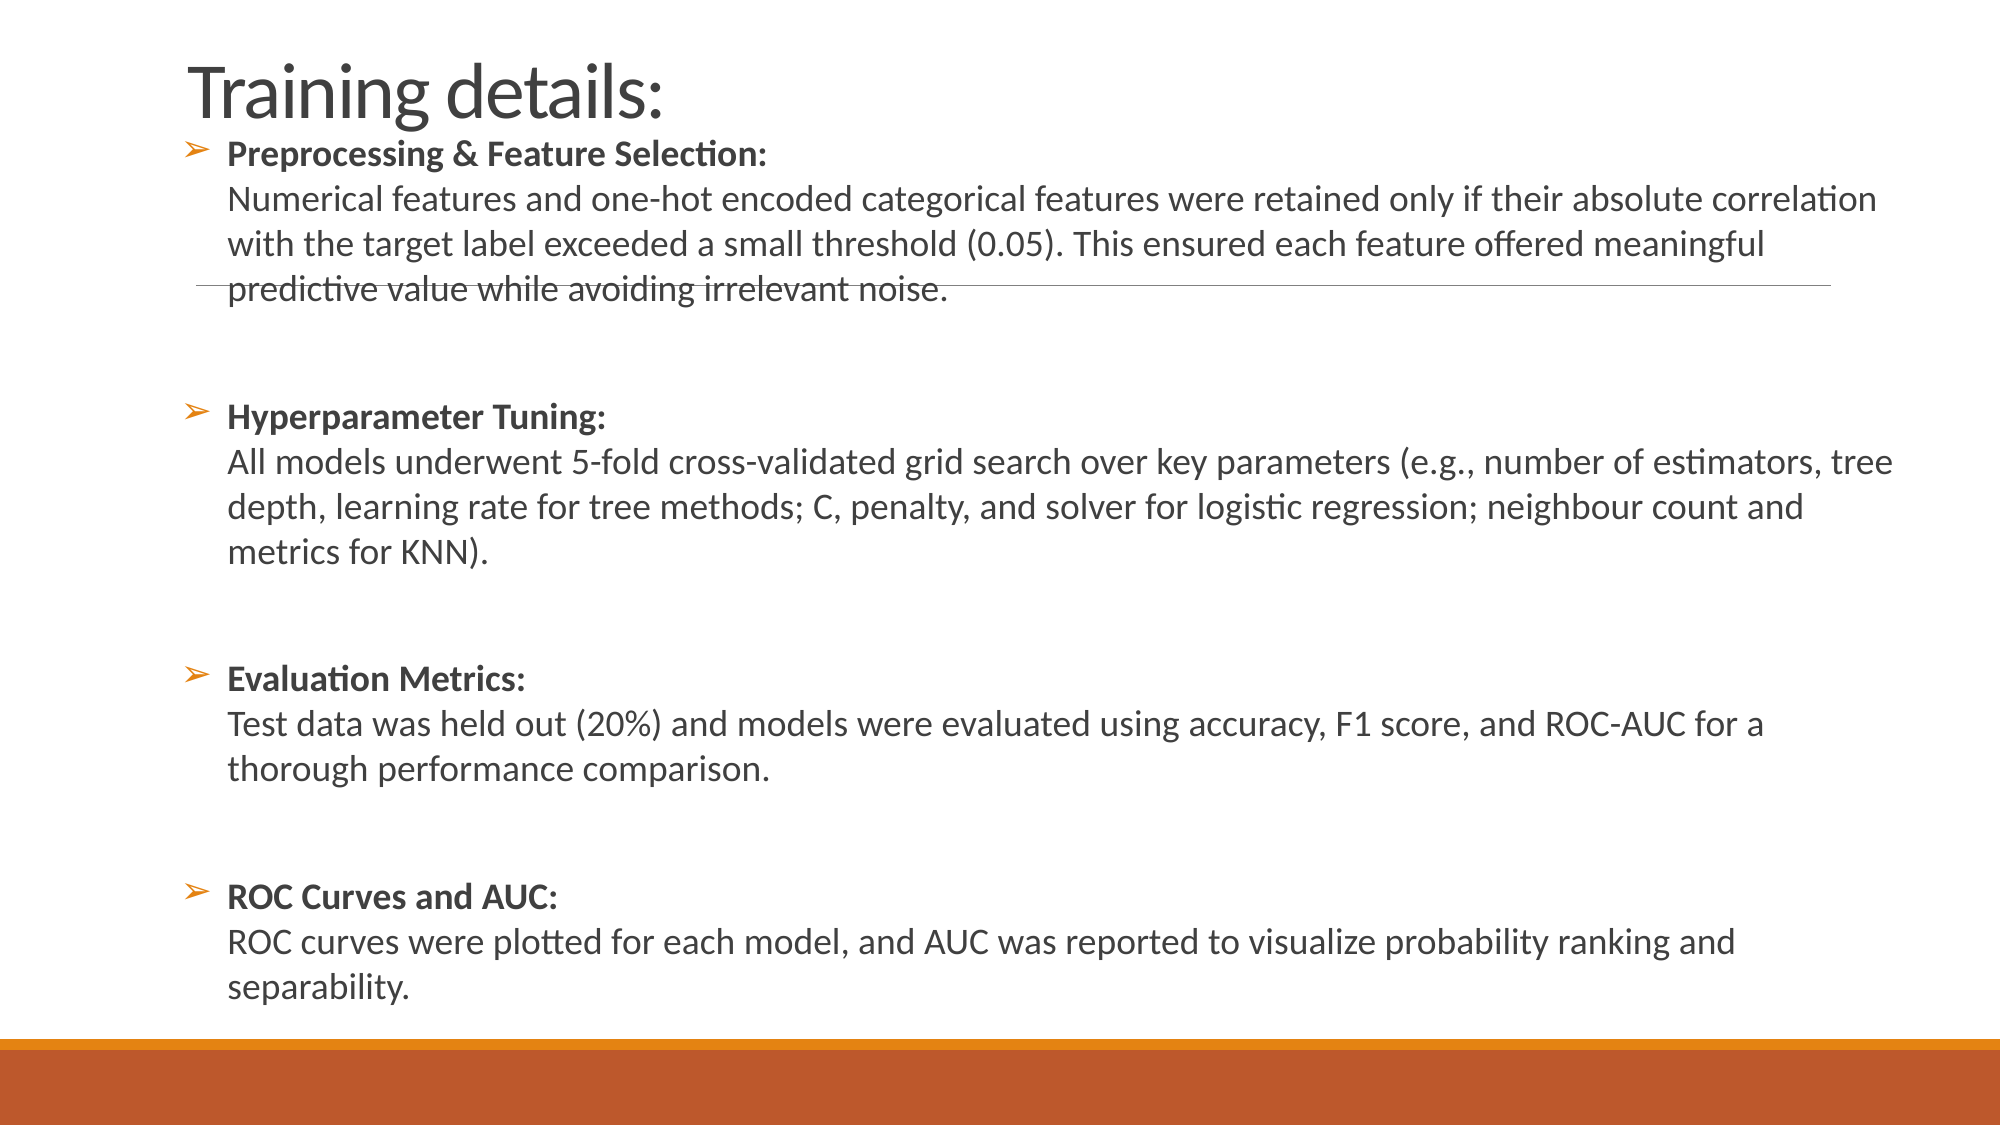

# Training details:
Preprocessing & Feature Selection:
Numerical features and one-hot encoded categorical features were retained only if their absolute correlation with the target label exceeded a small threshold (0.05). This ensured each feature offered meaningful predictive value while avoiding irrelevant noise.

Hyperparameter Tuning:
All models underwent 5-fold cross-validated grid search over key parameters (e.g., number of estimators, tree depth, learning rate for tree methods; C, penalty, and solver for logistic regression; neighbour count and metrics for KNN).

Evaluation Metrics:
Test data was held out (20%) and models were evaluated using accuracy, F1 score, and ROC-AUC for a thorough performance comparison.

ROC Curves and AUC:
ROC curves were plotted for each model, and AUC was reported to visualize probability ranking and separability.